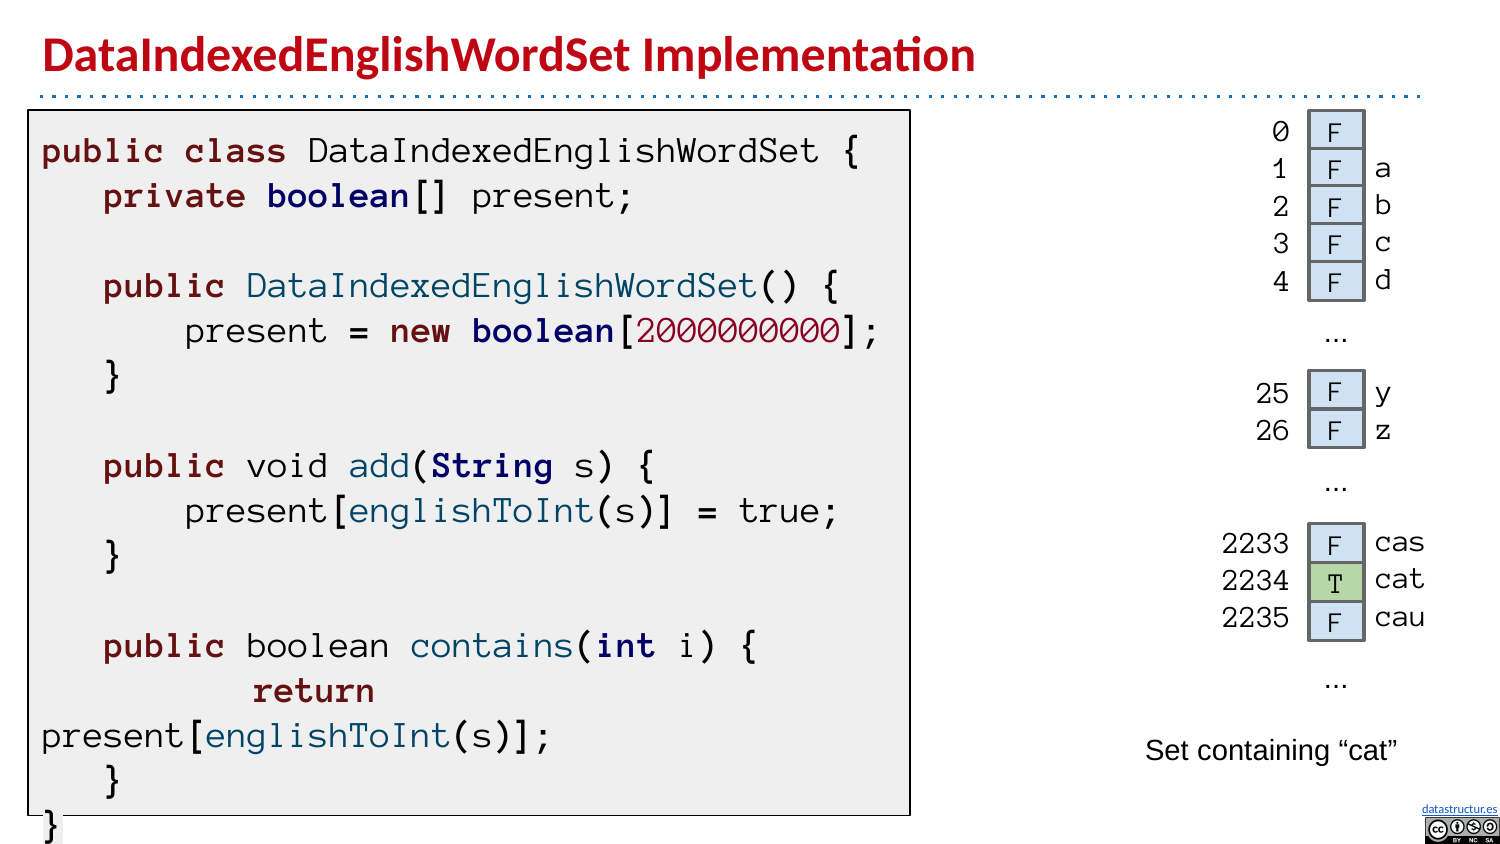

# DataIndexedEnglishWordSet Implementation
   0
   1
   2
   3
   4

  25
  26

2233
2234
2235
public class DataIndexedEnglishWordSet {
   private boolean[] present;

   public DataIndexedEnglishWordSet() {
       present = new boolean[2000000000];
   }

   public void add(String s) {
       present[englishToInt(s)] = true;
   }

   public boolean contains(int i) {
	   return present[englishToInt(s)];
   }
}
F
a
b
c
d

y
z

cas
cat
cau

F
F
F
F
...
F
F
...
F
T
F
...
Set containing “cat”